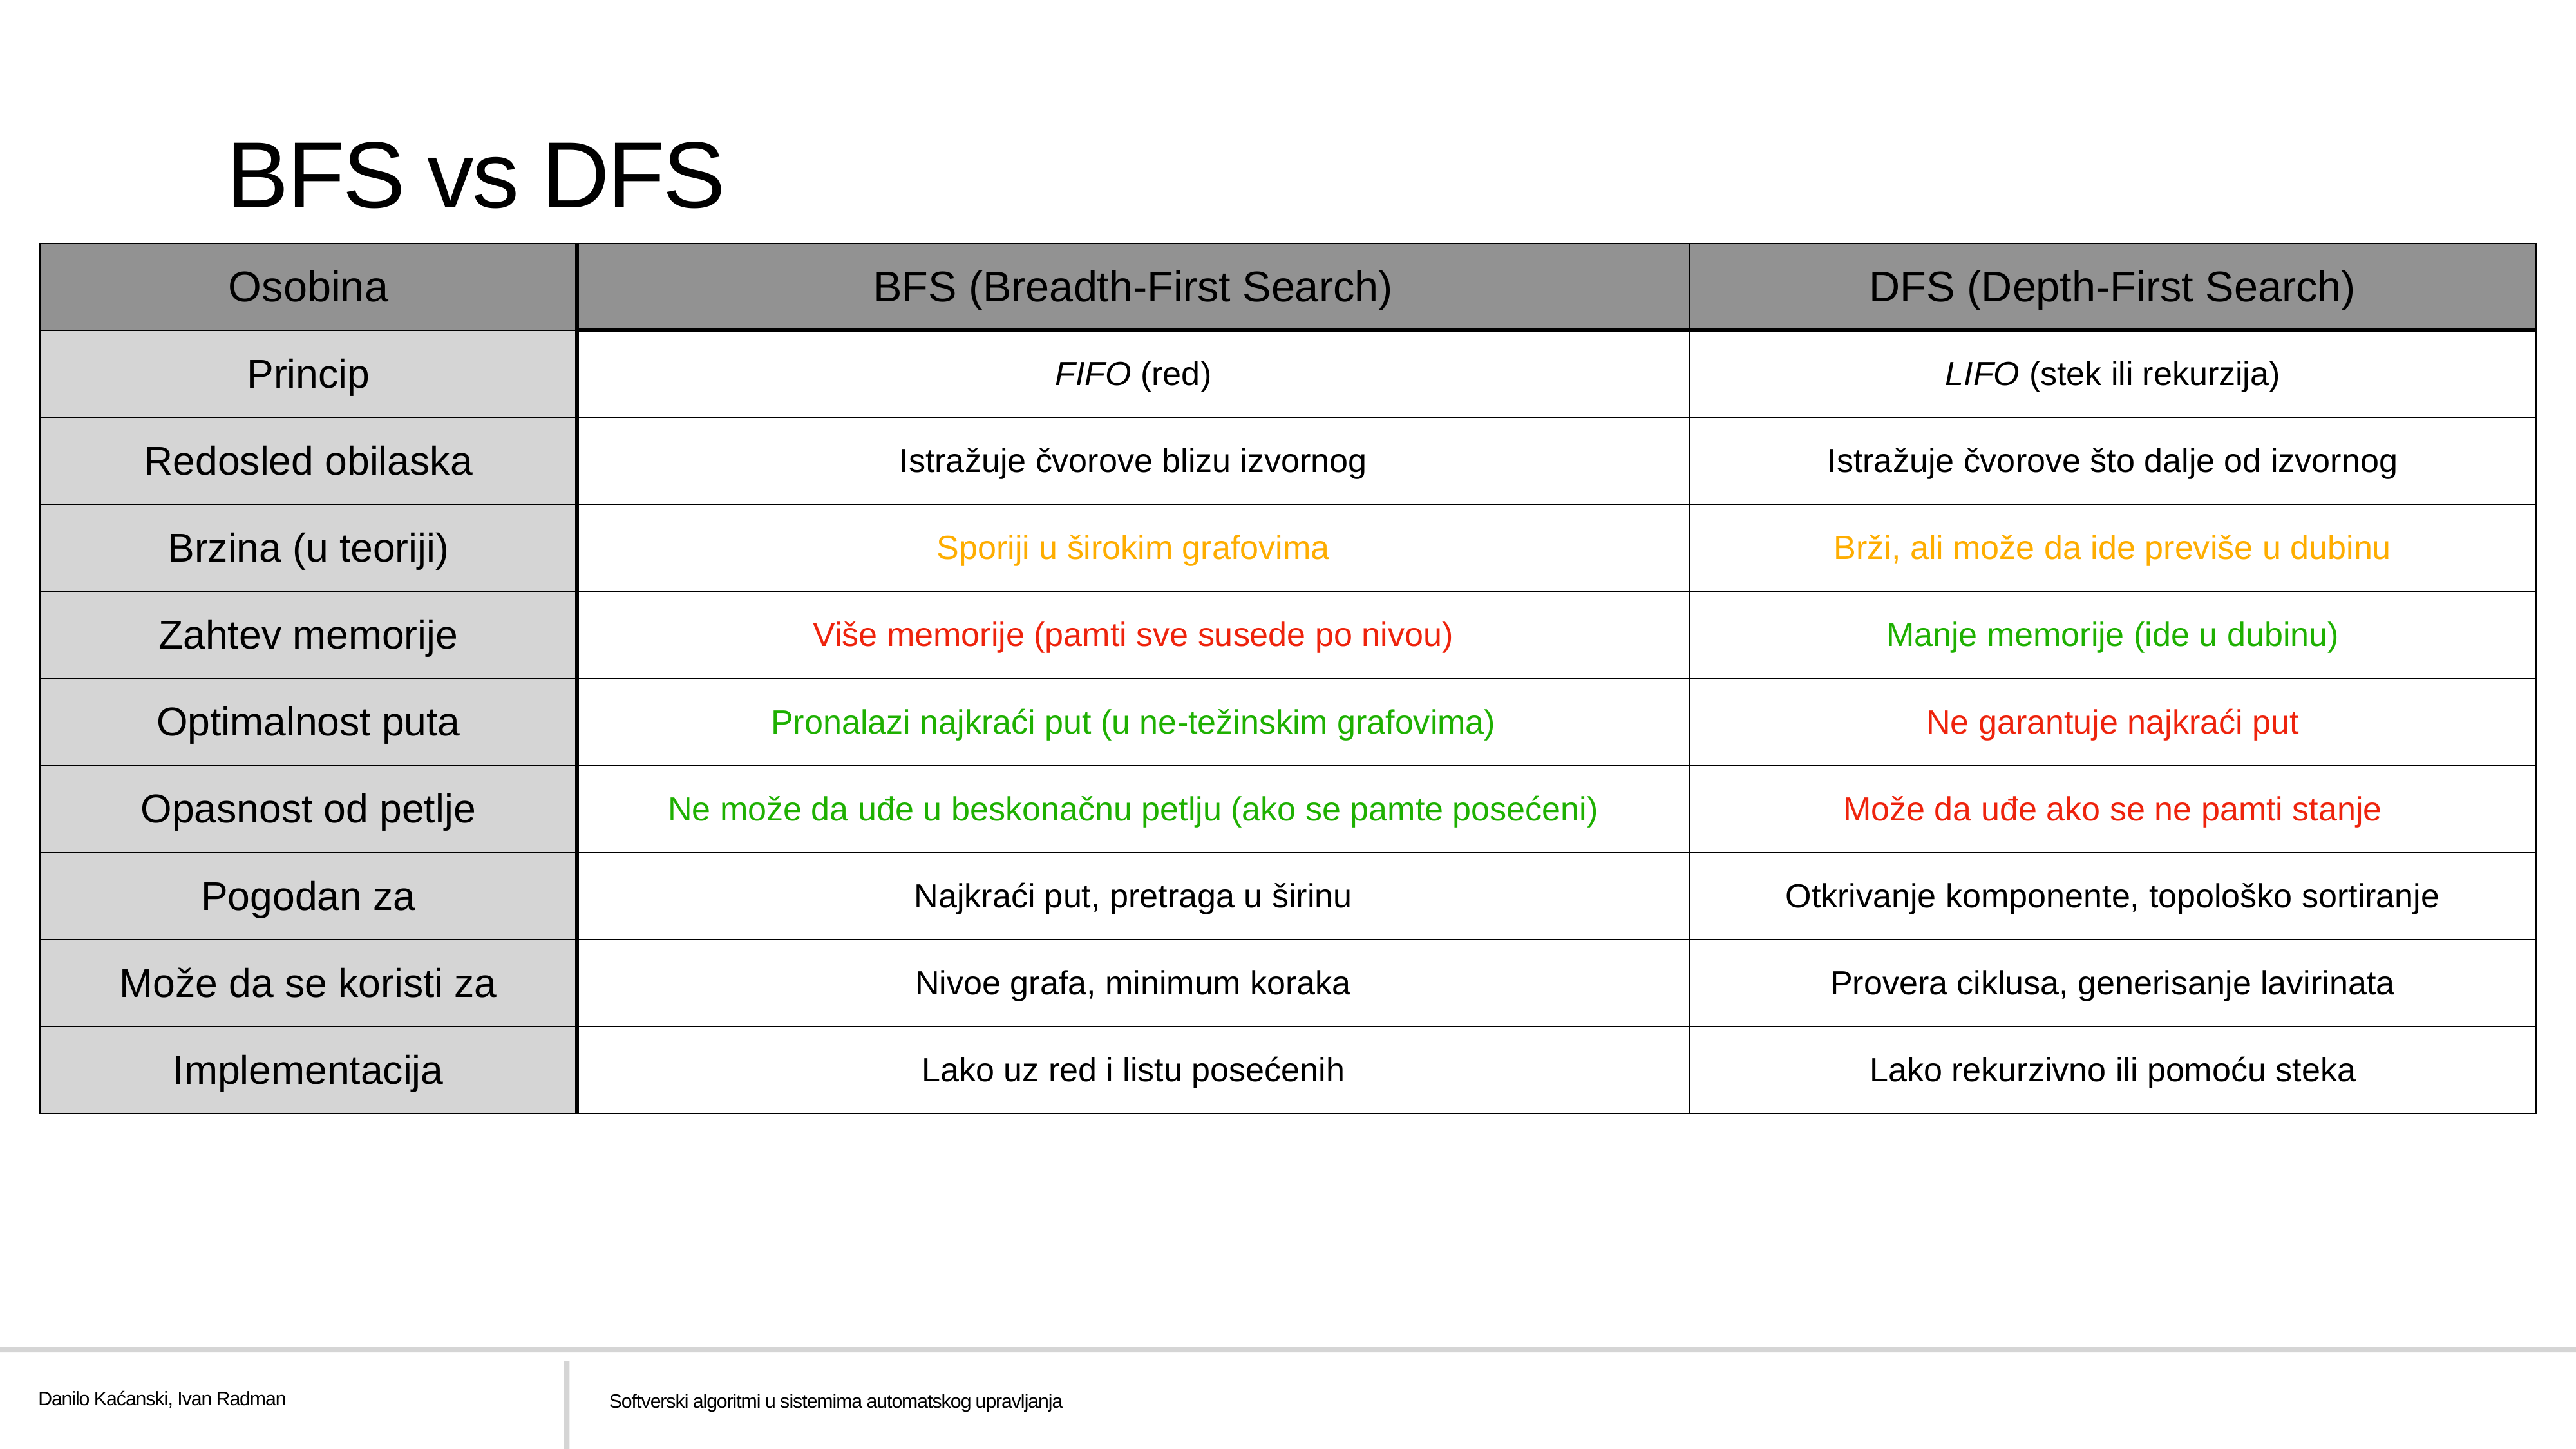

# BFS vs DFS
| Osobina | BFS (Breadth-First Search) | DFS (Depth-First Search) |
| --- | --- | --- |
| Princip | FIFO (red) | LIFO (stek ili rekurzija) |
| Redosled obilaska | Istražuje čvorove blizu izvornog | Istražuje čvorove što dalje od izvornog |
| Brzina (u teoriji) | Sporiji u širokim grafovima | Brži, ali može da ide previše u dubinu |
| Zahtev memorije | Više memorije (pamti sve susede po nivou) | Manje memorije (ide u dubinu) |
| Optimalnost puta | Pronalazi najkraći put (u ne-težinskim grafovima) | Ne garantuje najkraći put |
| Opasnost od petlje | Ne može da uđe u beskonačnu petlju (ako se pamte posećeni) | Može da uđe ako se ne pamti stanje |
| Pogodan za | Najkraći put, pretraga u širinu | Otkrivanje komponente, topološko sortiranje |
| Može da se koristi za | Nivoe grafa, minimum koraka | Provera ciklusa, generisanje lavirinata |
| Implementacija | Lako uz red i listu posećenih | Lako rekurzivno ili pomoću steka |